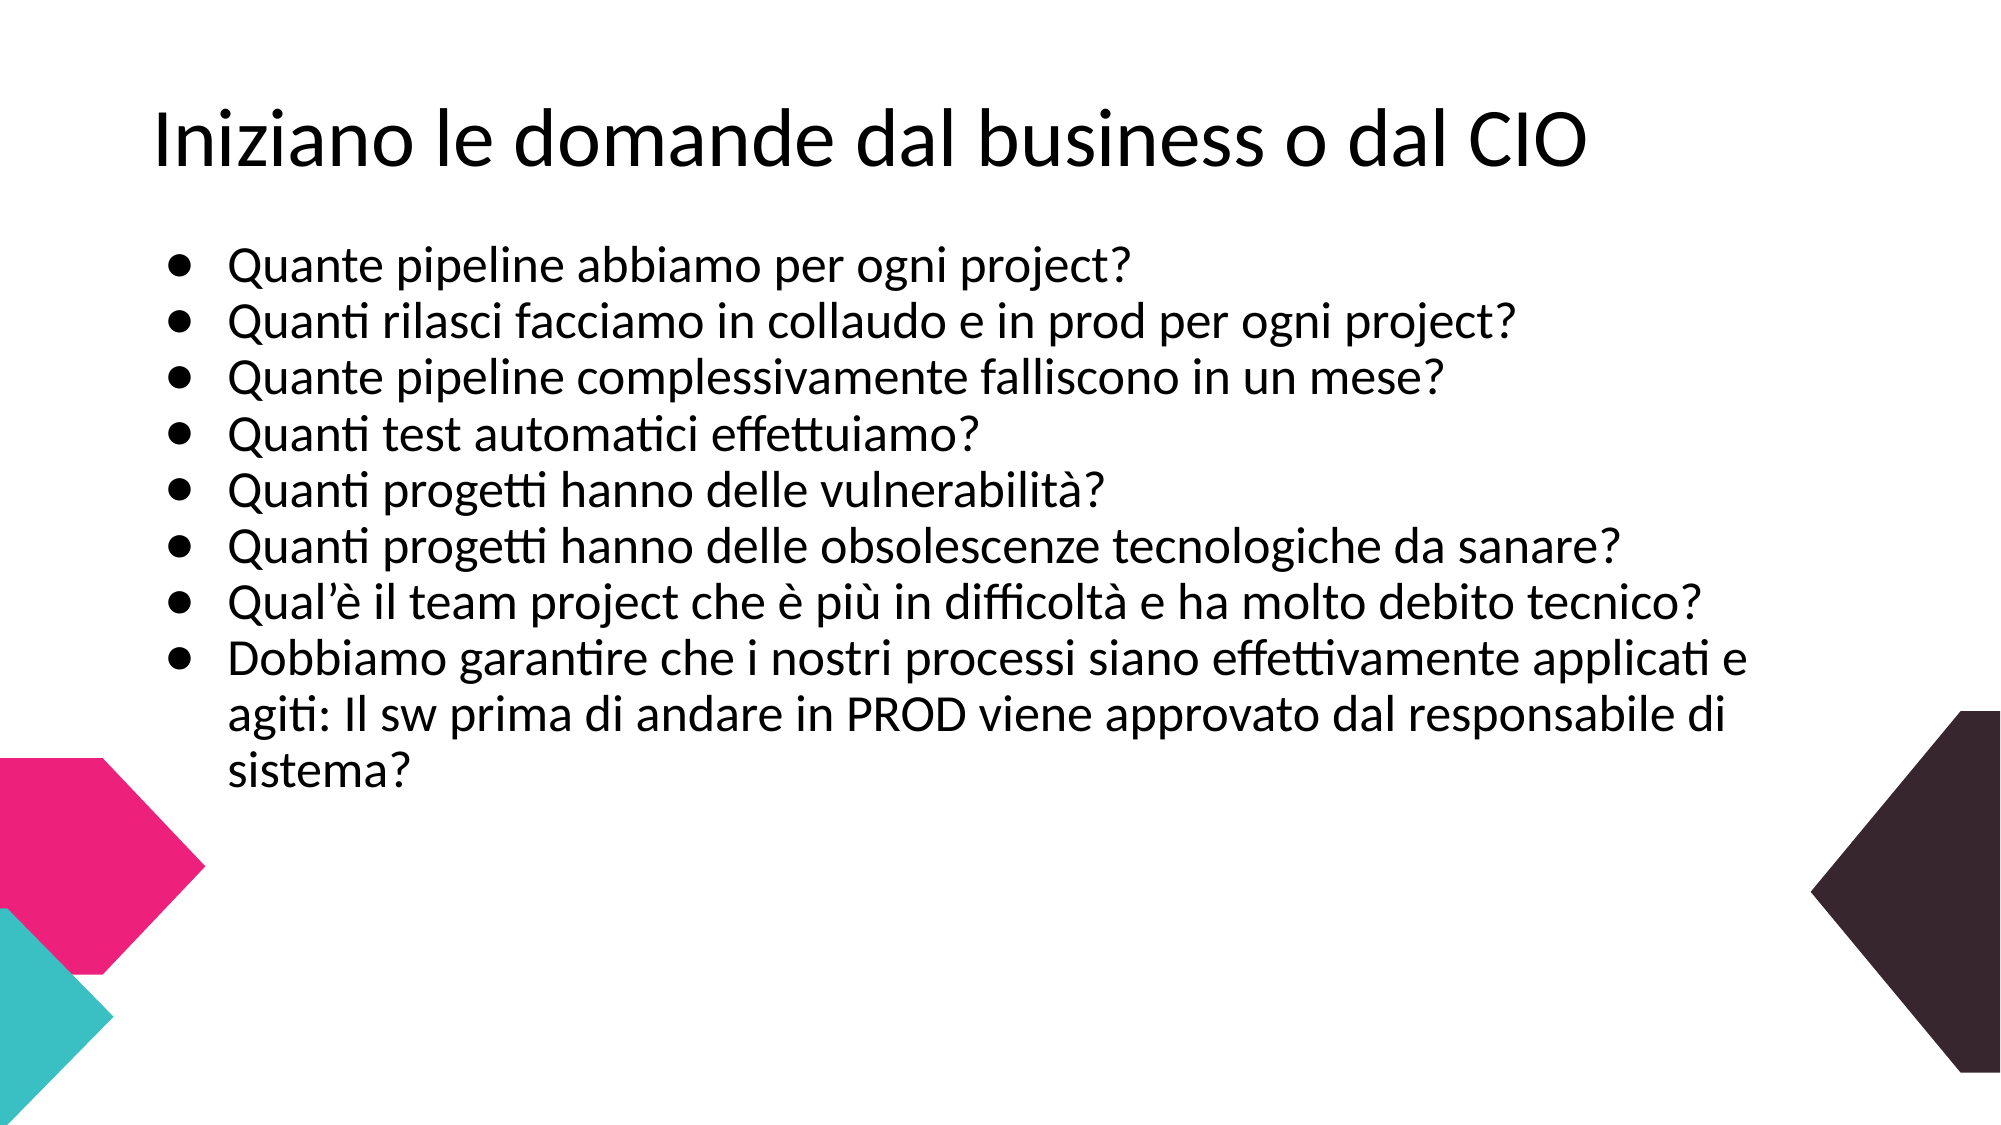

# Iniziano le domande dal business o dal CIO
Quante pipeline abbiamo per ogni project?
Quanti rilasci facciamo in collaudo e in prod per ogni project?
Quante pipeline complessivamente falliscono in un mese?
Quanti test automatici effettuiamo?
Quanti progetti hanno delle vulnerabilità?
Quanti progetti hanno delle obsolescenze tecnologiche da sanare?
Qual’è il team project che è più in difficoltà e ha molto debito tecnico?
Dobbiamo garantire che i nostri processi siano effettivamente applicati e agiti: Il sw prima di andare in PROD viene approvato dal responsabile di sistema?